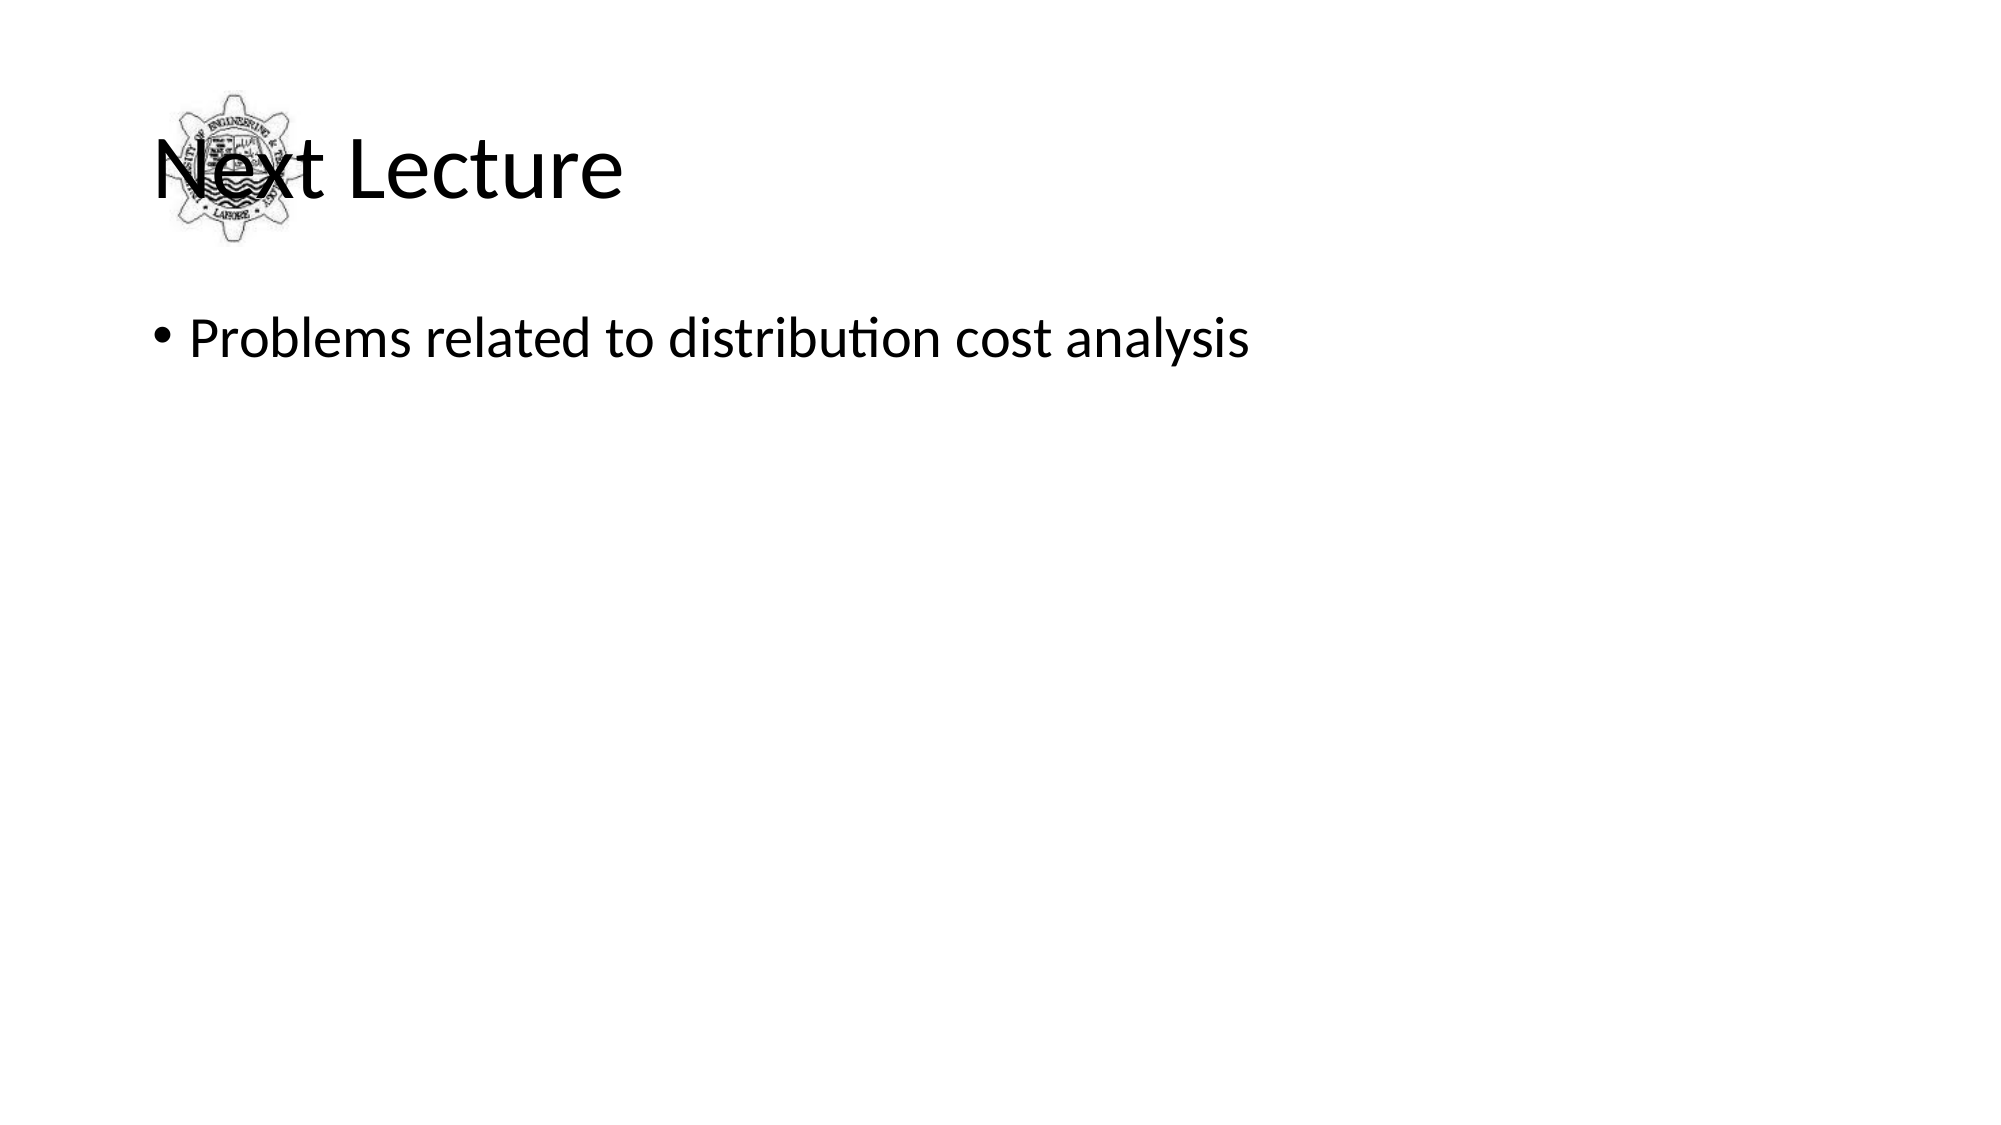

# Next Lecture
Problems related to distribution cost analysis